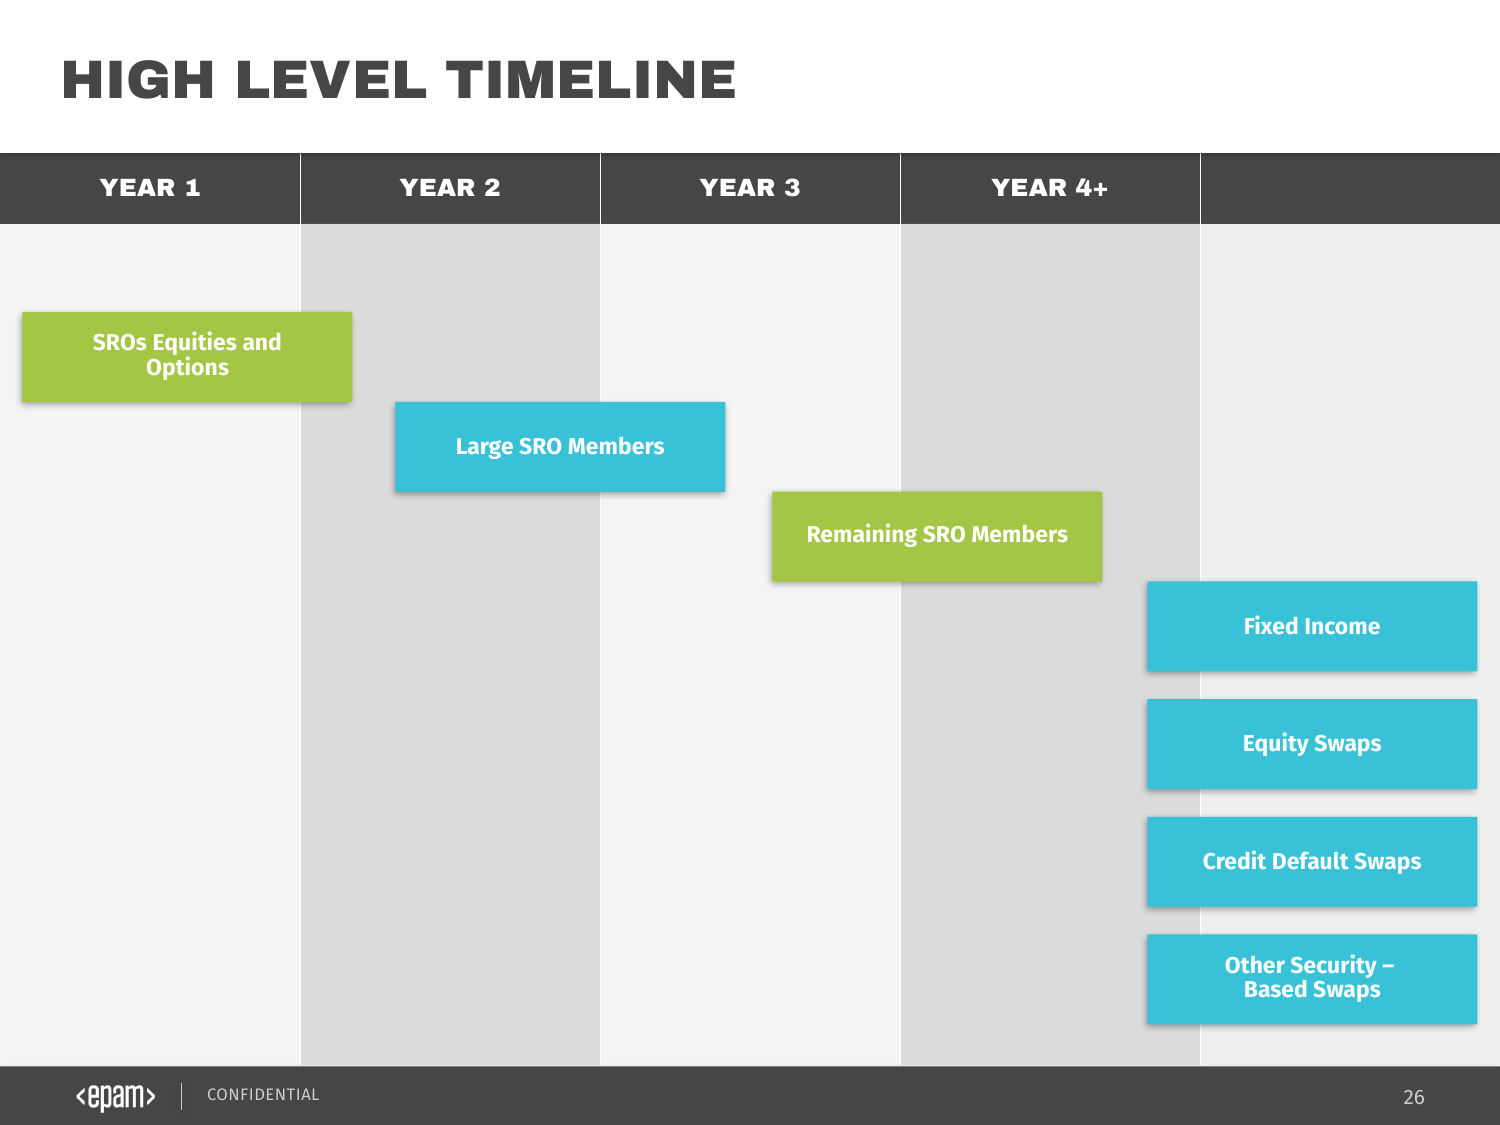

HIGH LEVEL TIMELINE
| YEAR 1 | YEAR 2 | YEAR 3 | YEAR 4+ |  |
| --- | --- | --- | --- | --- |
|  |  |  |  |  |
SROs Equities and
Options
Large SRO Members
Remaining SRO Members
Fixed Income
Equity Swaps
Credit Default Swaps
Other Security –
Based Swaps